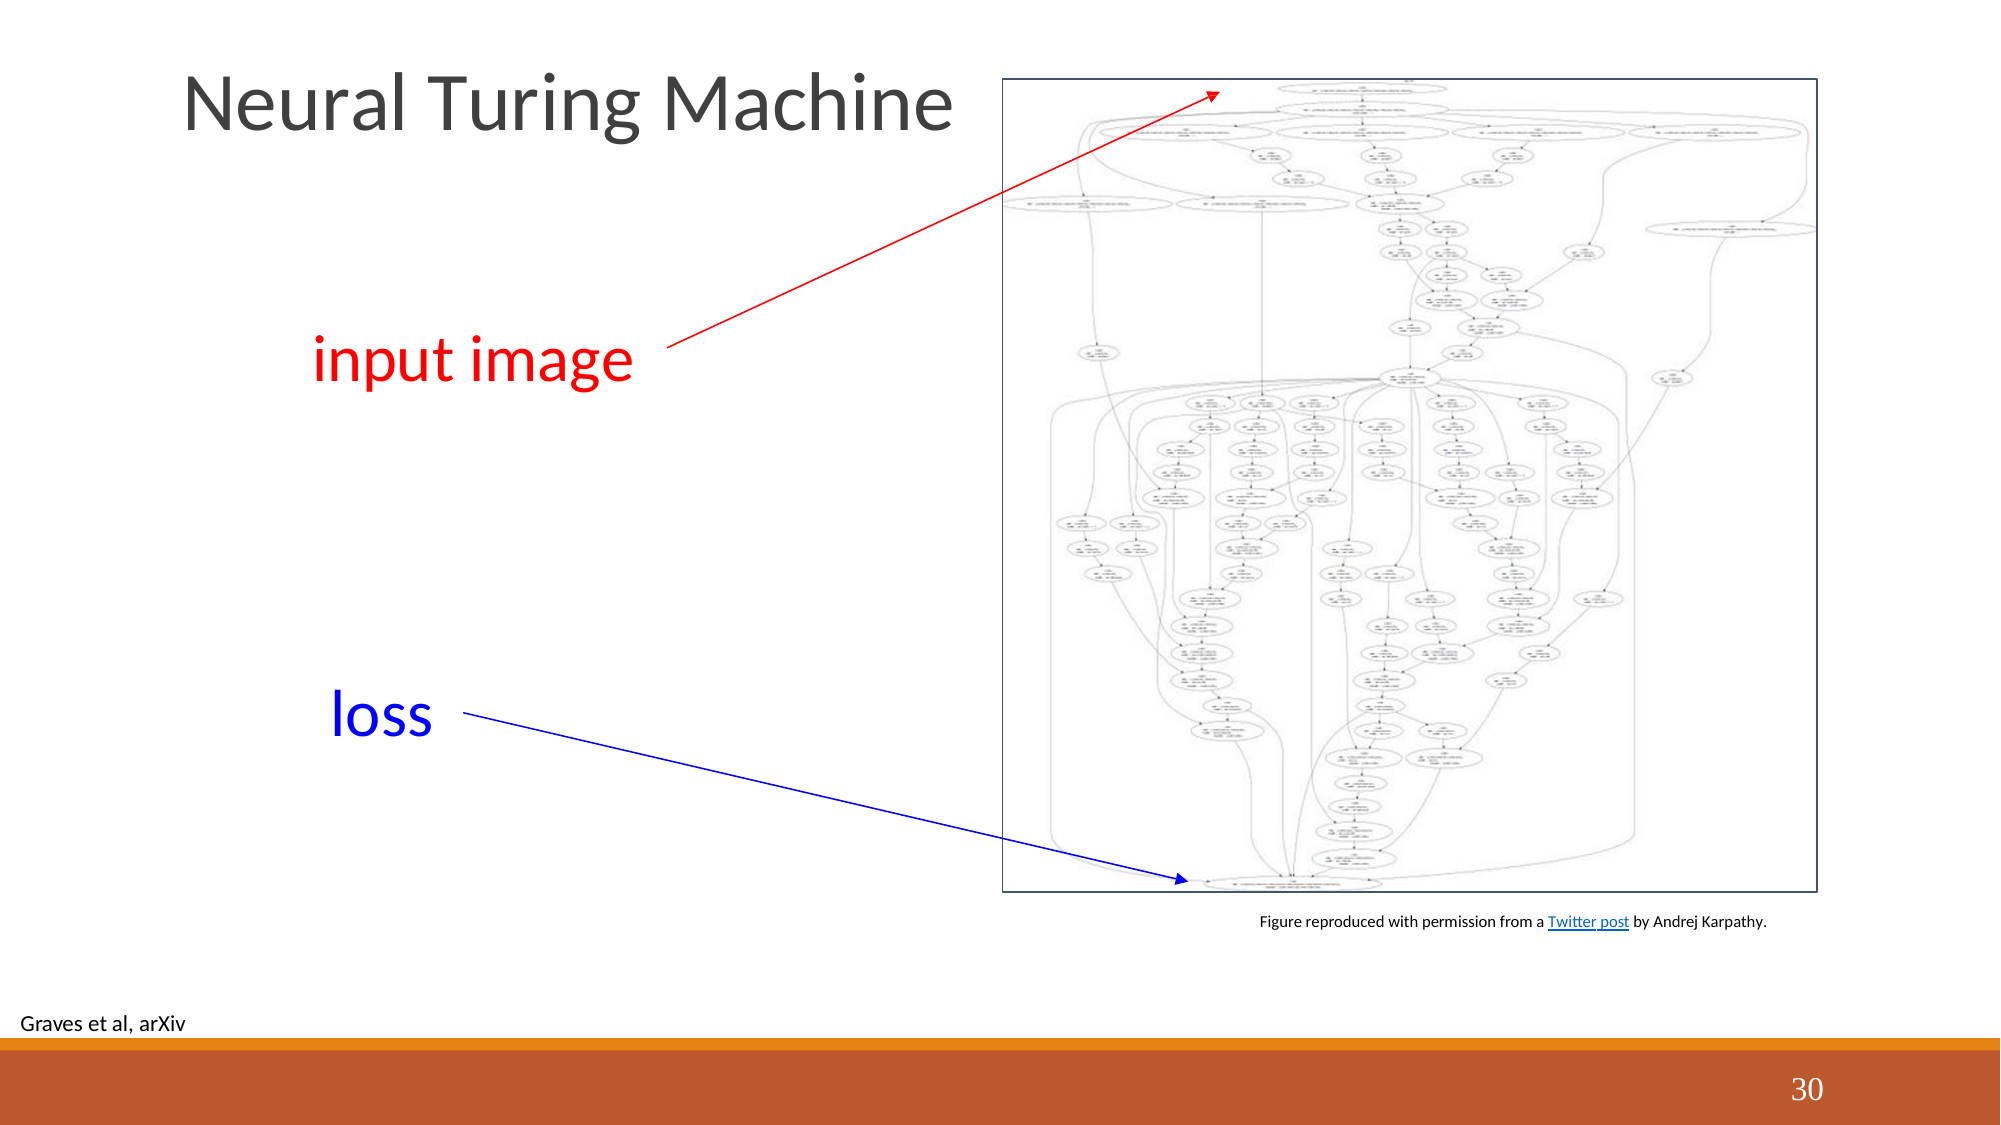

# Neural Turing Machine

input image
loss

Figure reproduced with permission from a Twitter post by Andrej Karpathy.
Graves et al, arXiv 2014

30
Justin Johnson
September 23, 2019
Lecture 6 - 30